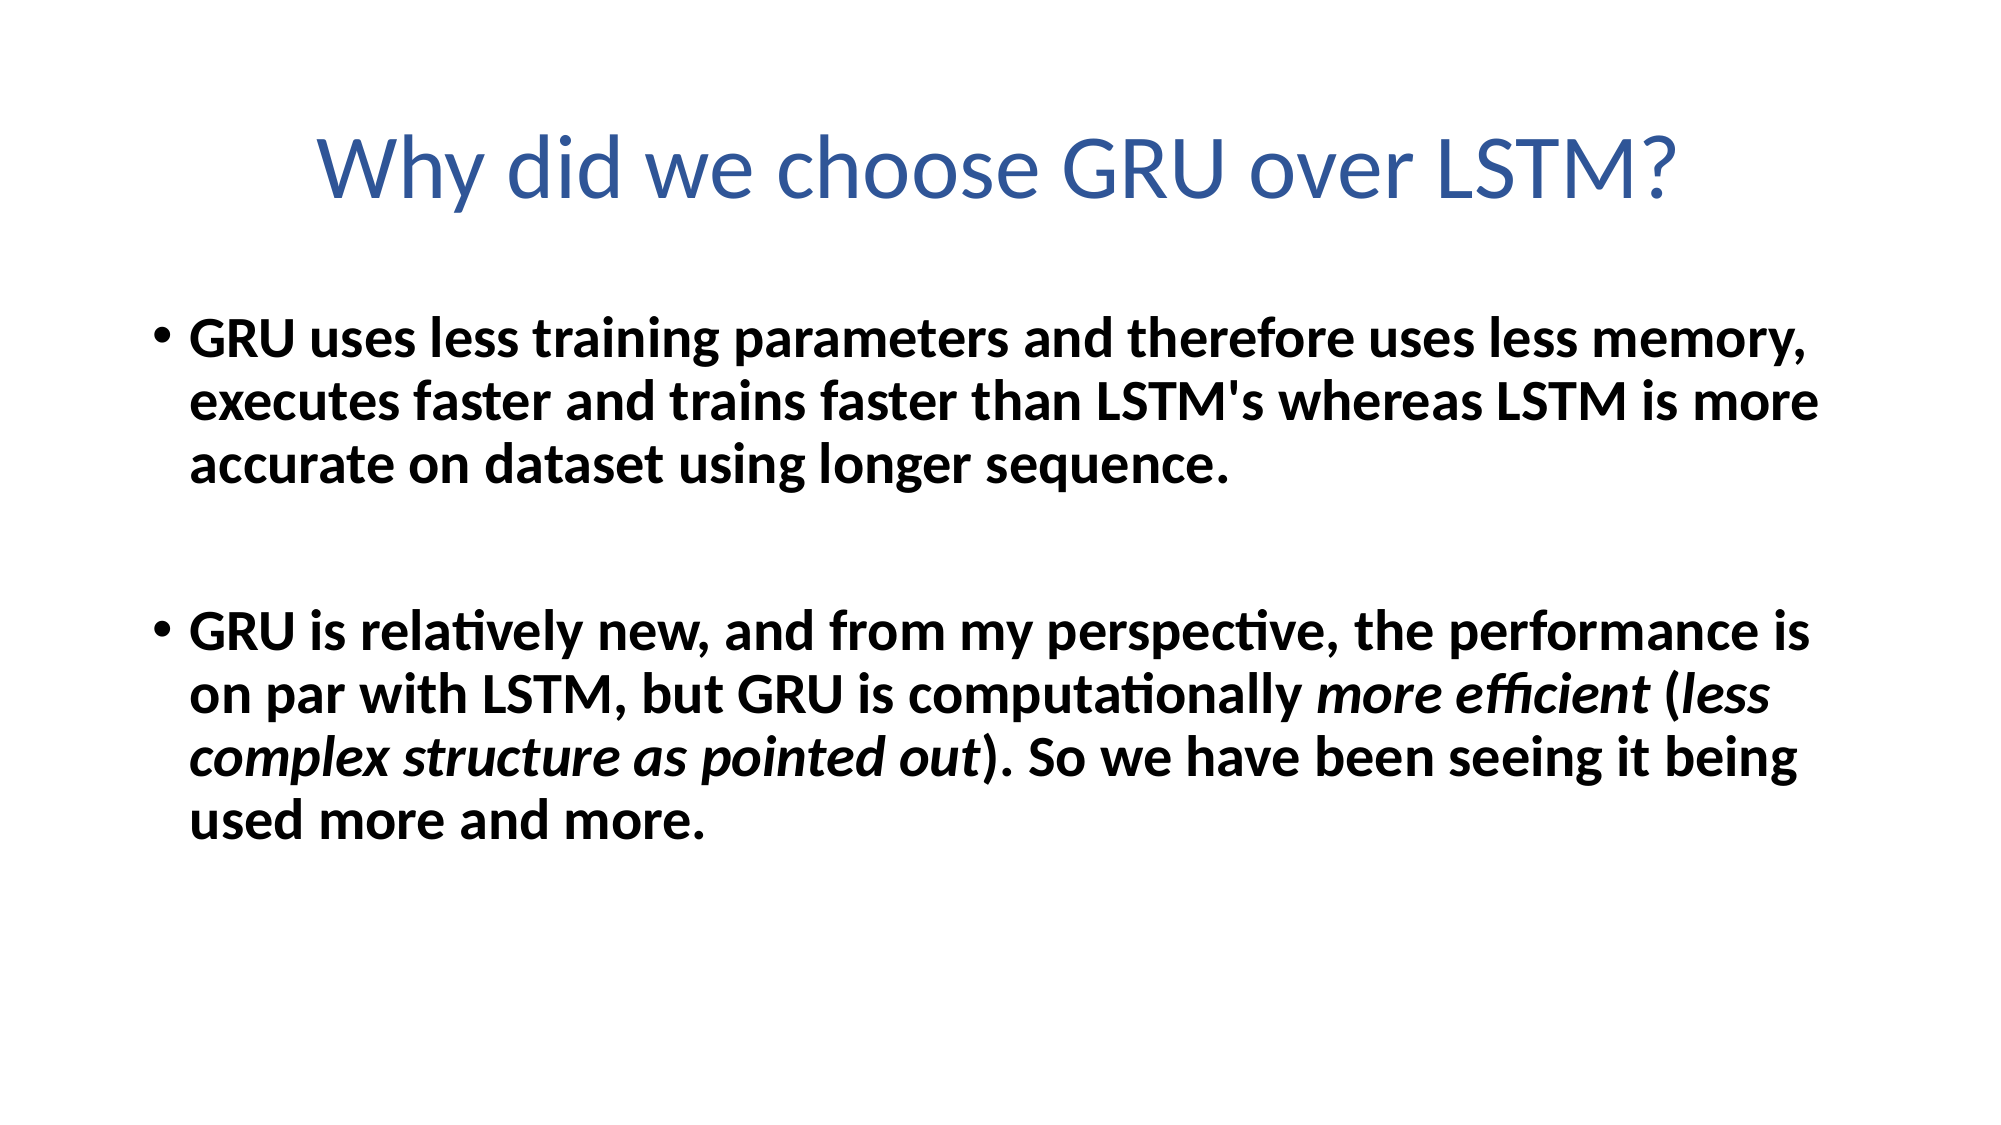

# Why did we choose GRU over LSTM?
GRU uses less training parameters and therefore uses less memory, executes faster and trains faster than LSTM's whereas LSTM is more accurate on dataset using longer sequence.

GRU is relatively new, and from my perspective, the performance is on par with LSTM, but GRU is computationally more efficient (less complex structure as pointed out). So we have been seeing it being used more and more.